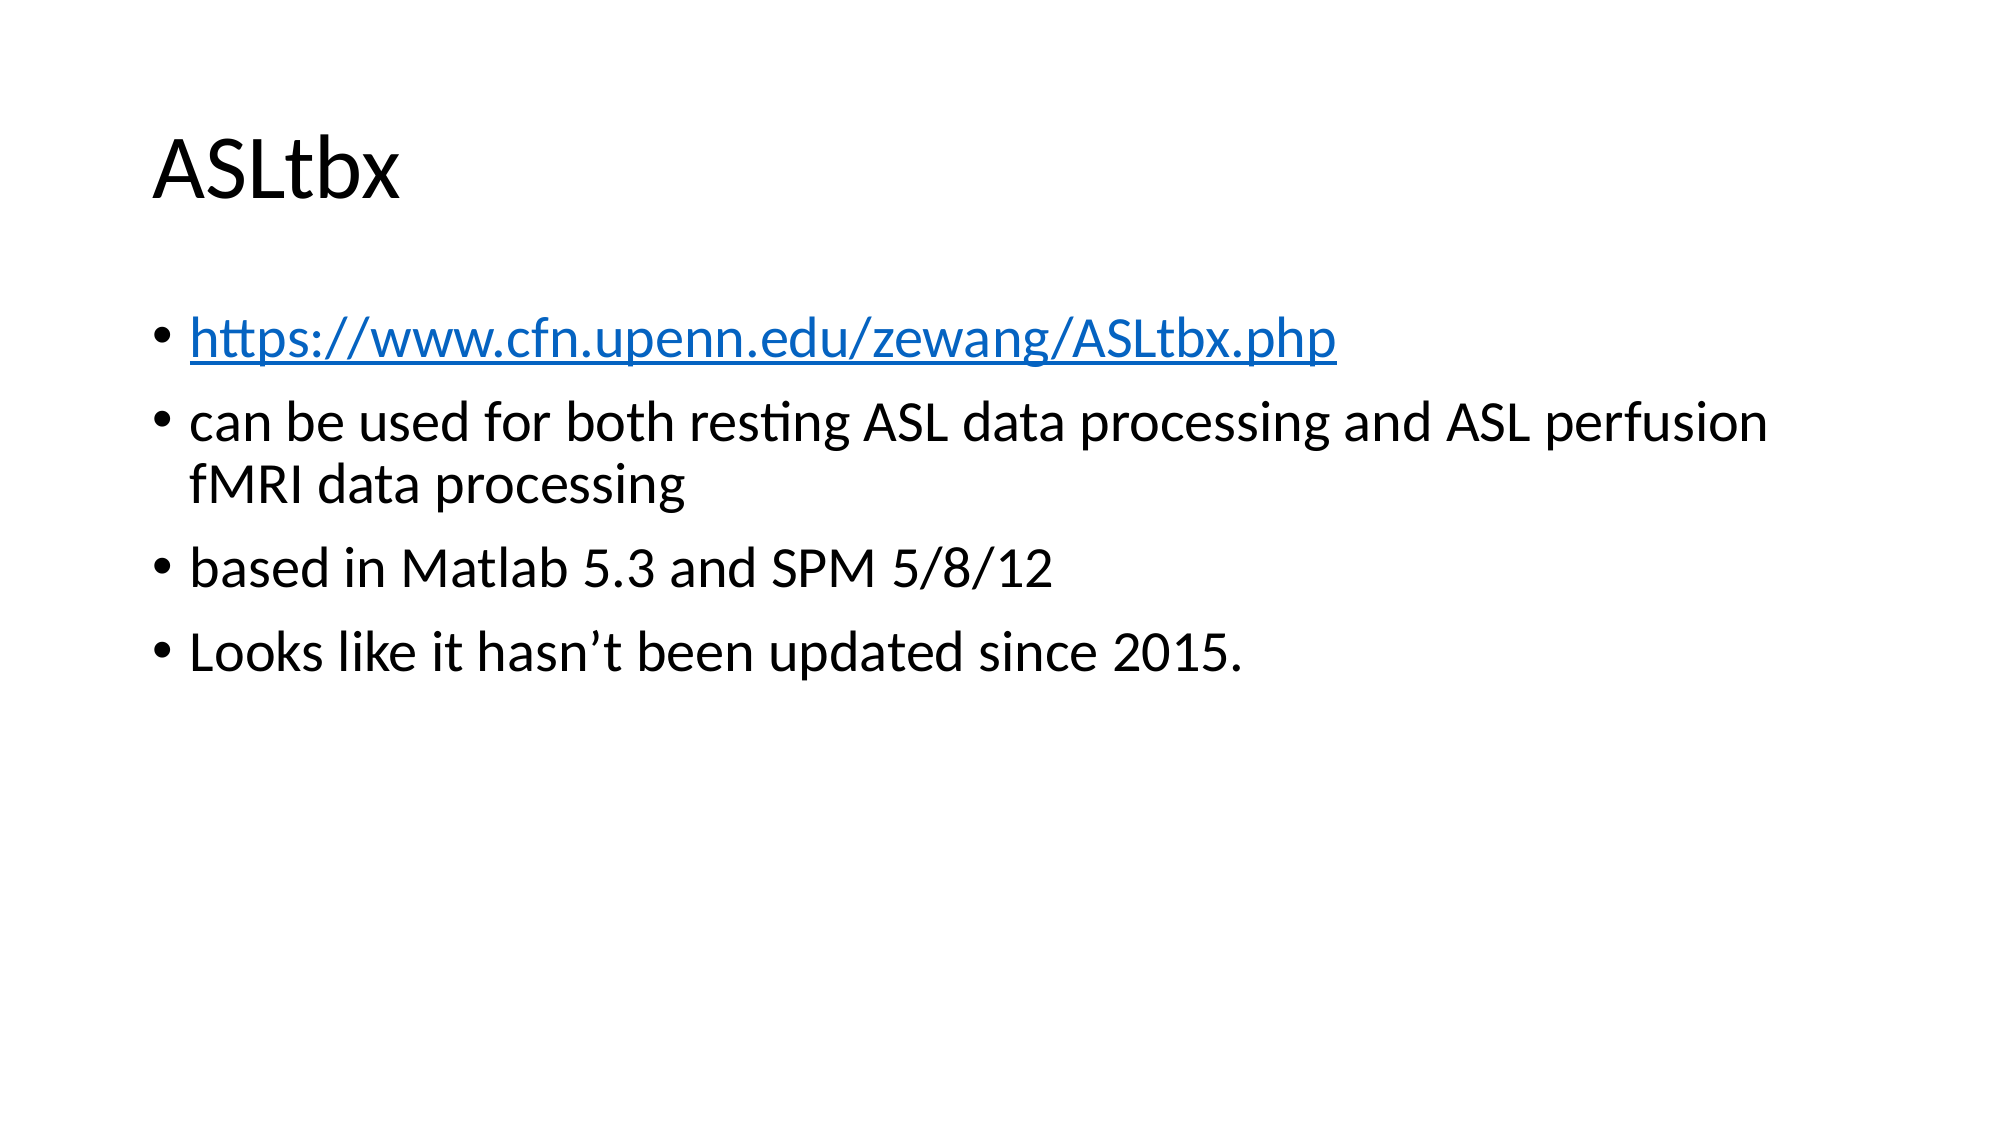

# ASLtbx
https://www.cfn.upenn.edu/zewang/ASLtbx.php
can be used for both resting ASL data processing and ASL perfusion fMRI data processing
based in Matlab 5.3 and SPM 5/8/12
Looks like it hasn’t been updated since 2015.